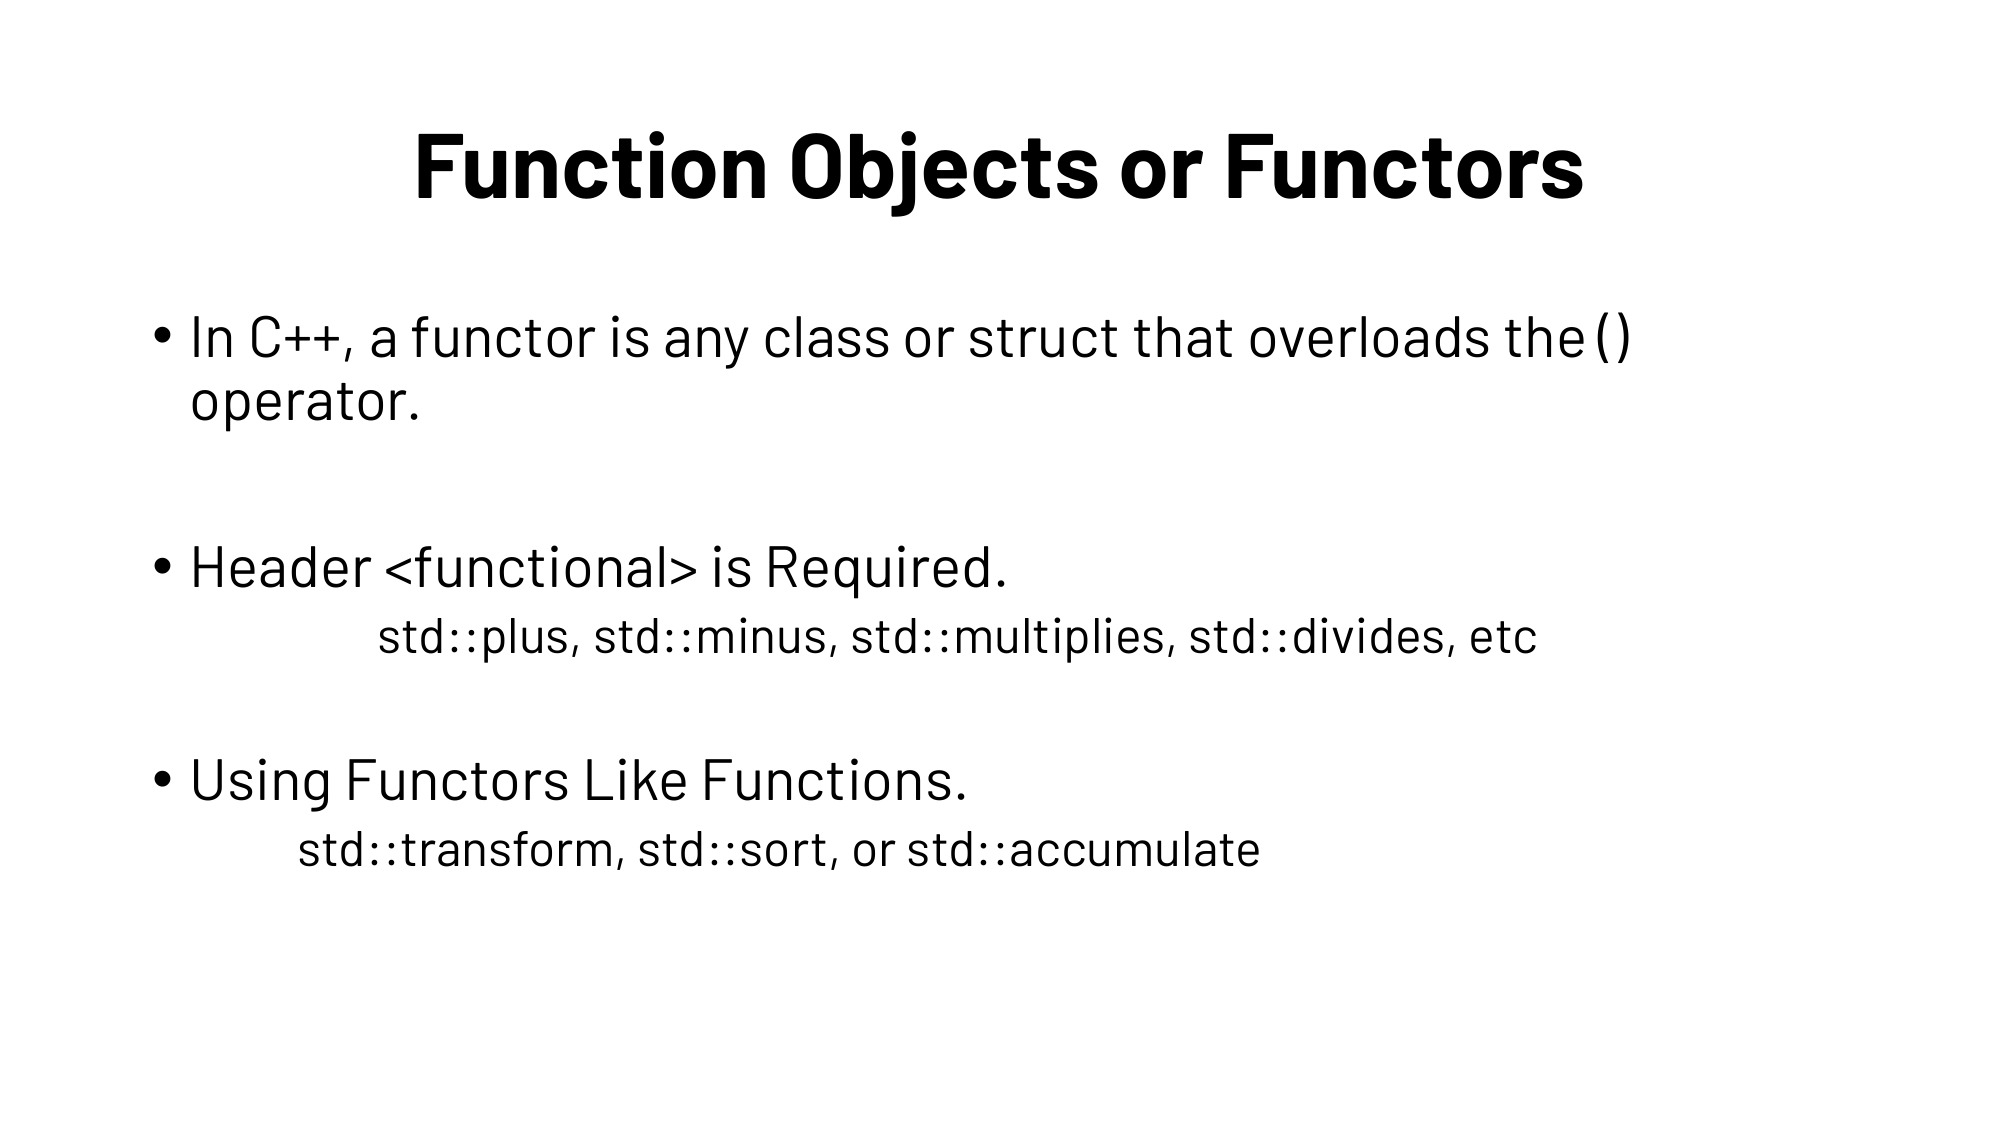

# Function Objects or Functors
In C++, a functor is any class or struct that overloads the () operator.

Header <functional> is Required.
	std::plus, std::minus, std::multiplies, std::divides, etc

Using Functors Like Functions.
       std::transform, std::sort, or std::accumulate